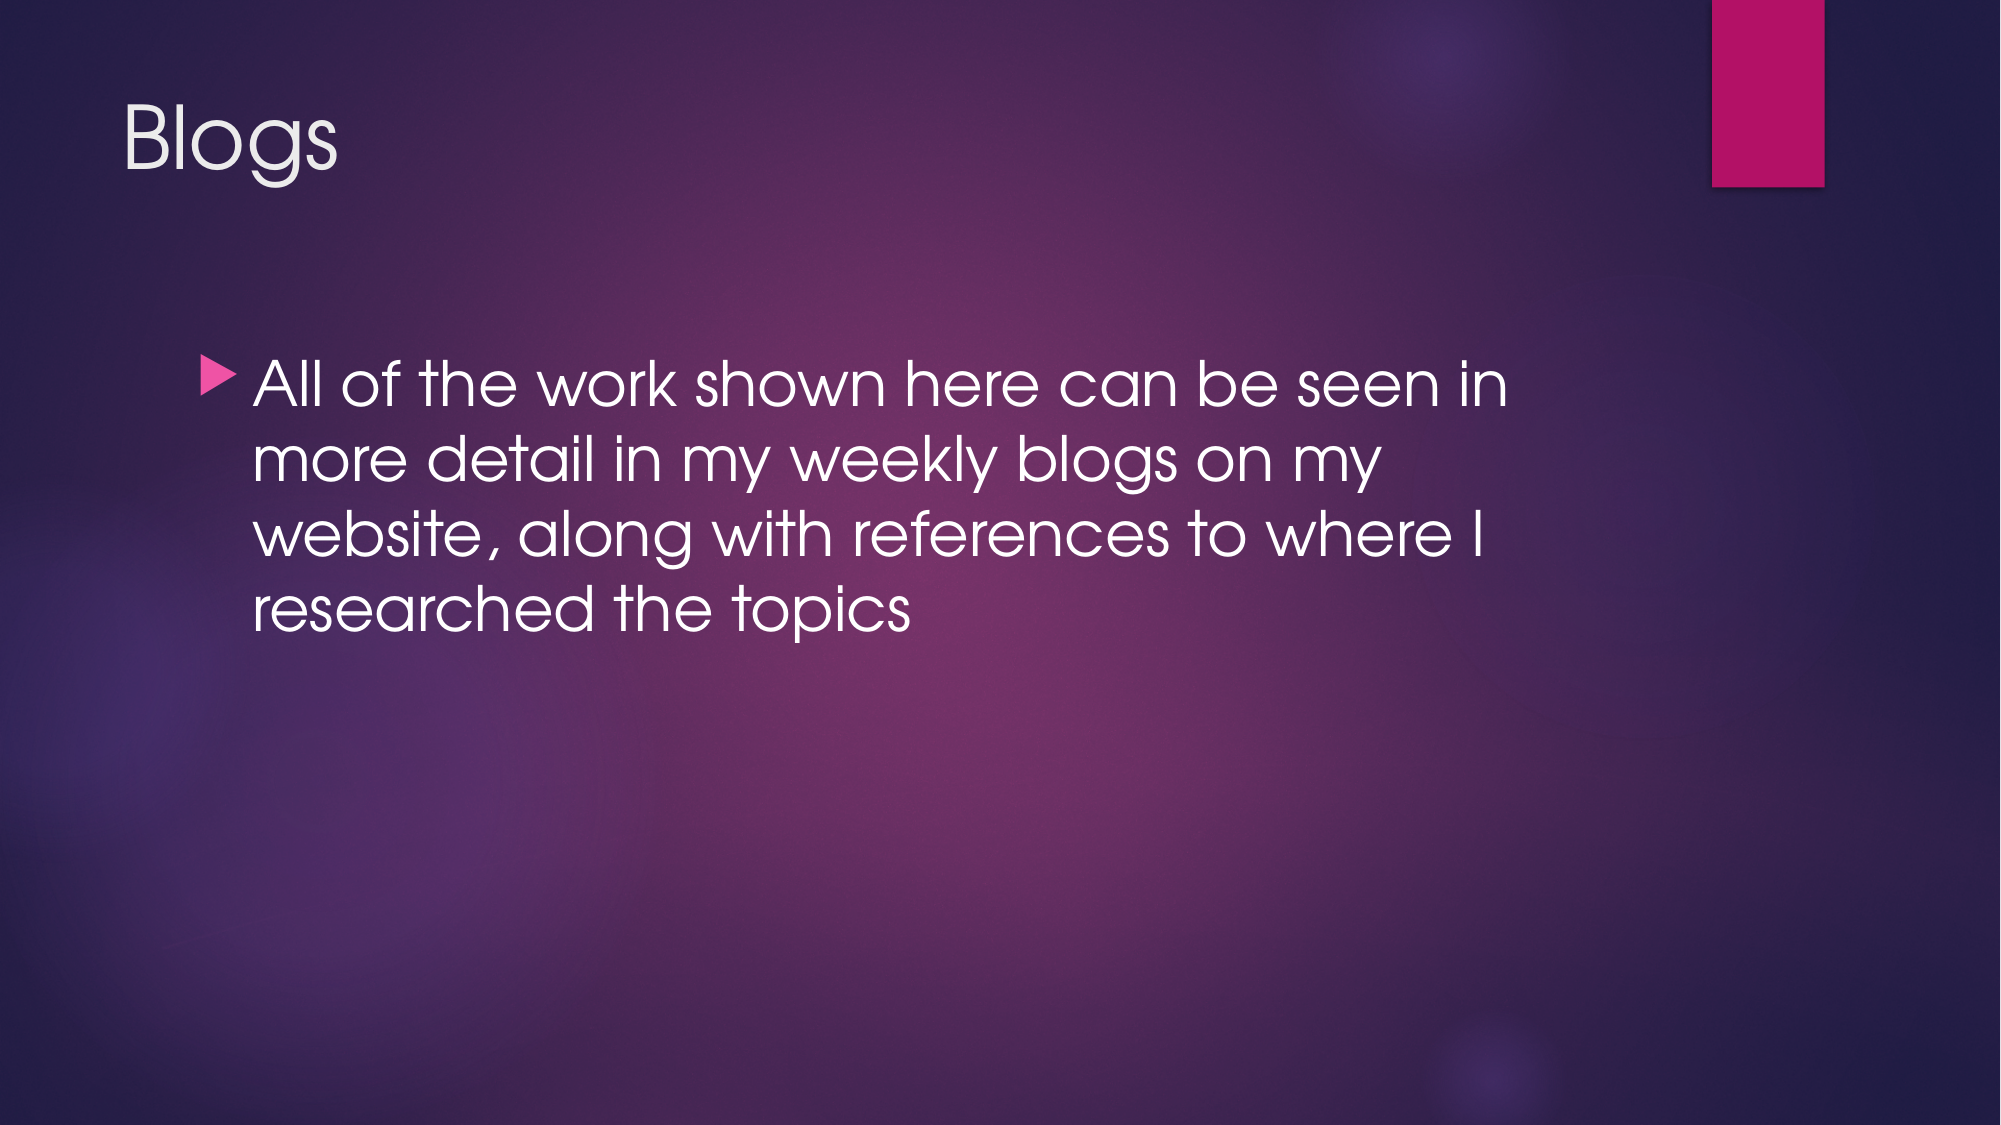

# Blogs
All of the work shown here can be seen in more detail in my weekly blogs on my website, along with references to where I researched the topics